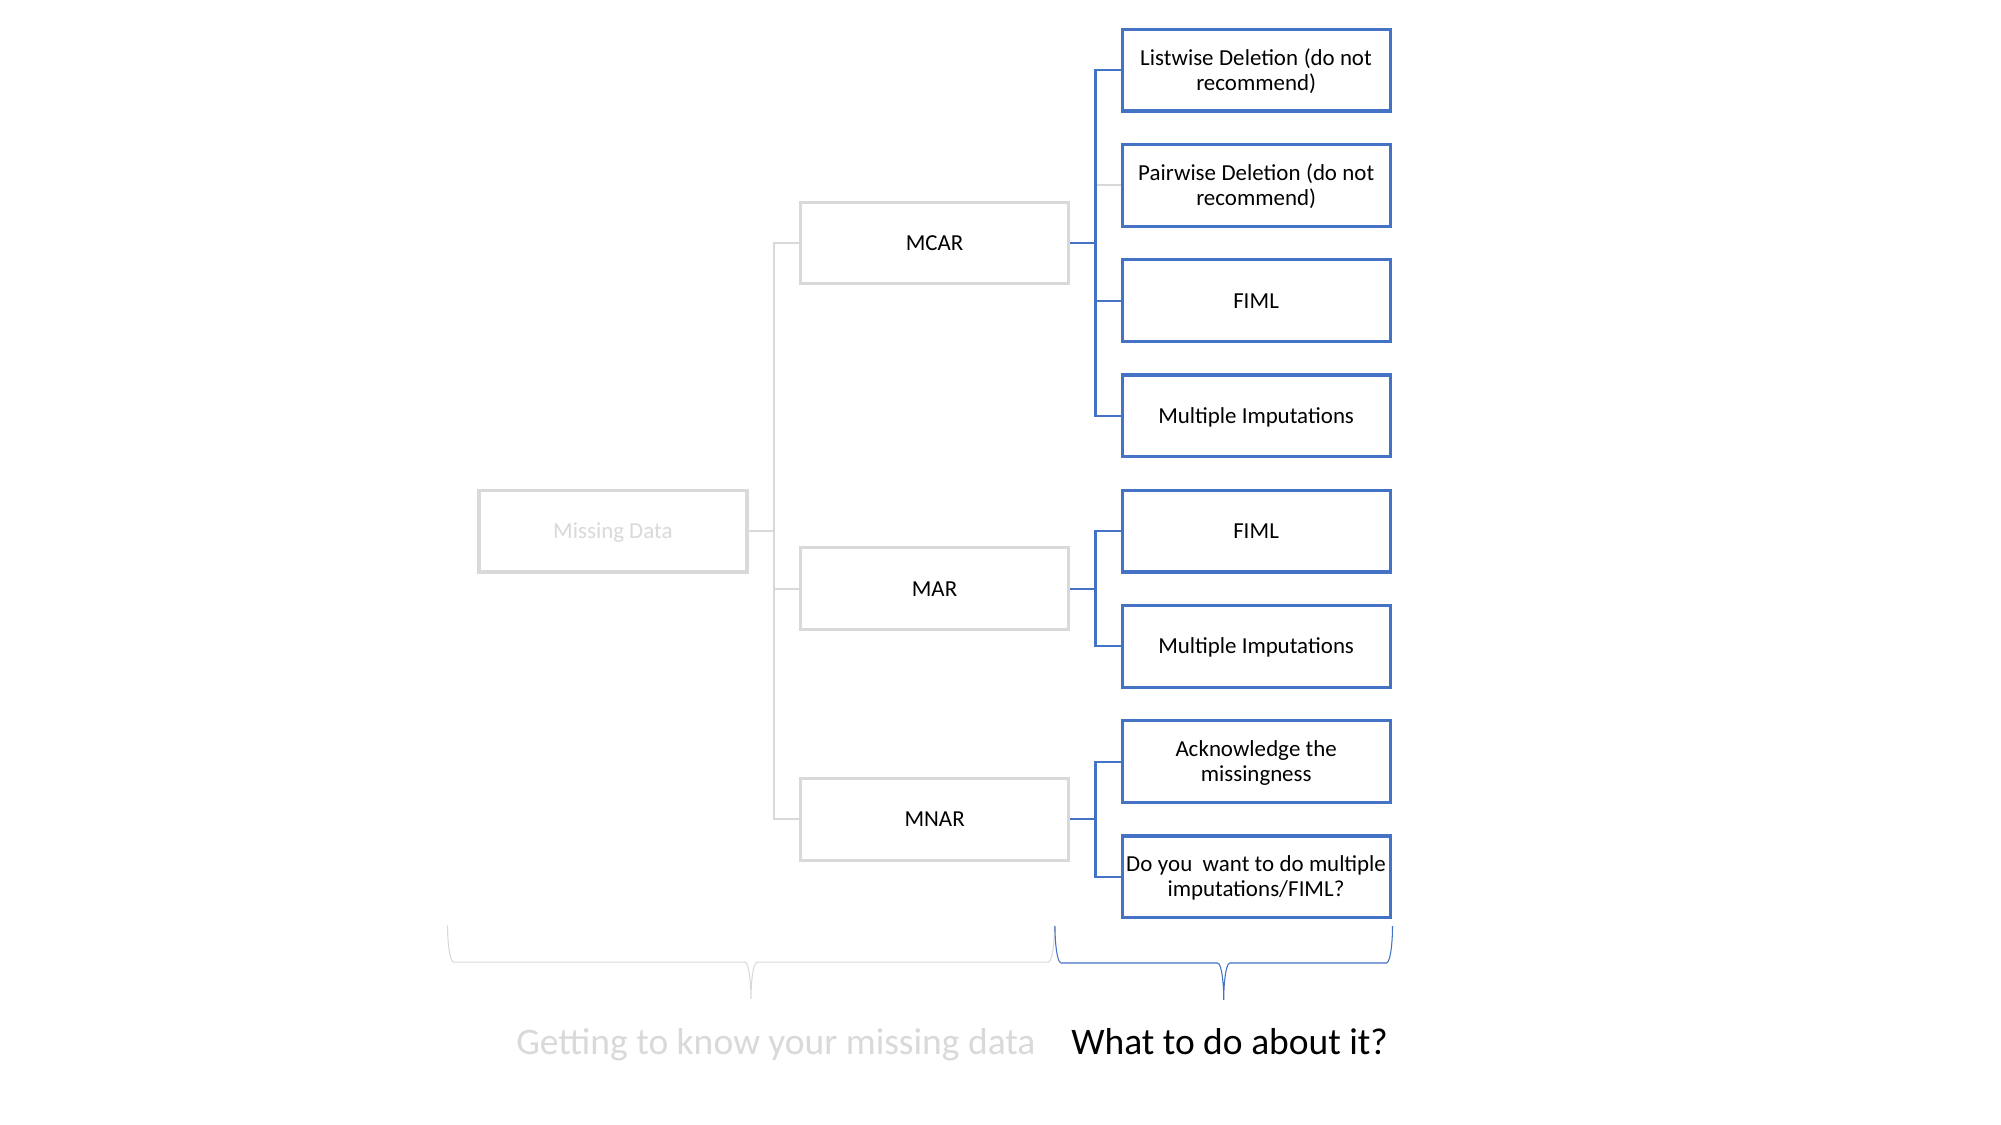

Missing Data
MCAR
Listwise Deletion (do not recommend)
Pairwise Deletion (do not recommend)
FIML
Multiple Imputations
MAR
FIML
Multiple Imputations
MNAR
Acknowledge the missingness
Do you  want to do multiple imputations/FIML?

Getting to know your missing data
What to do about it?